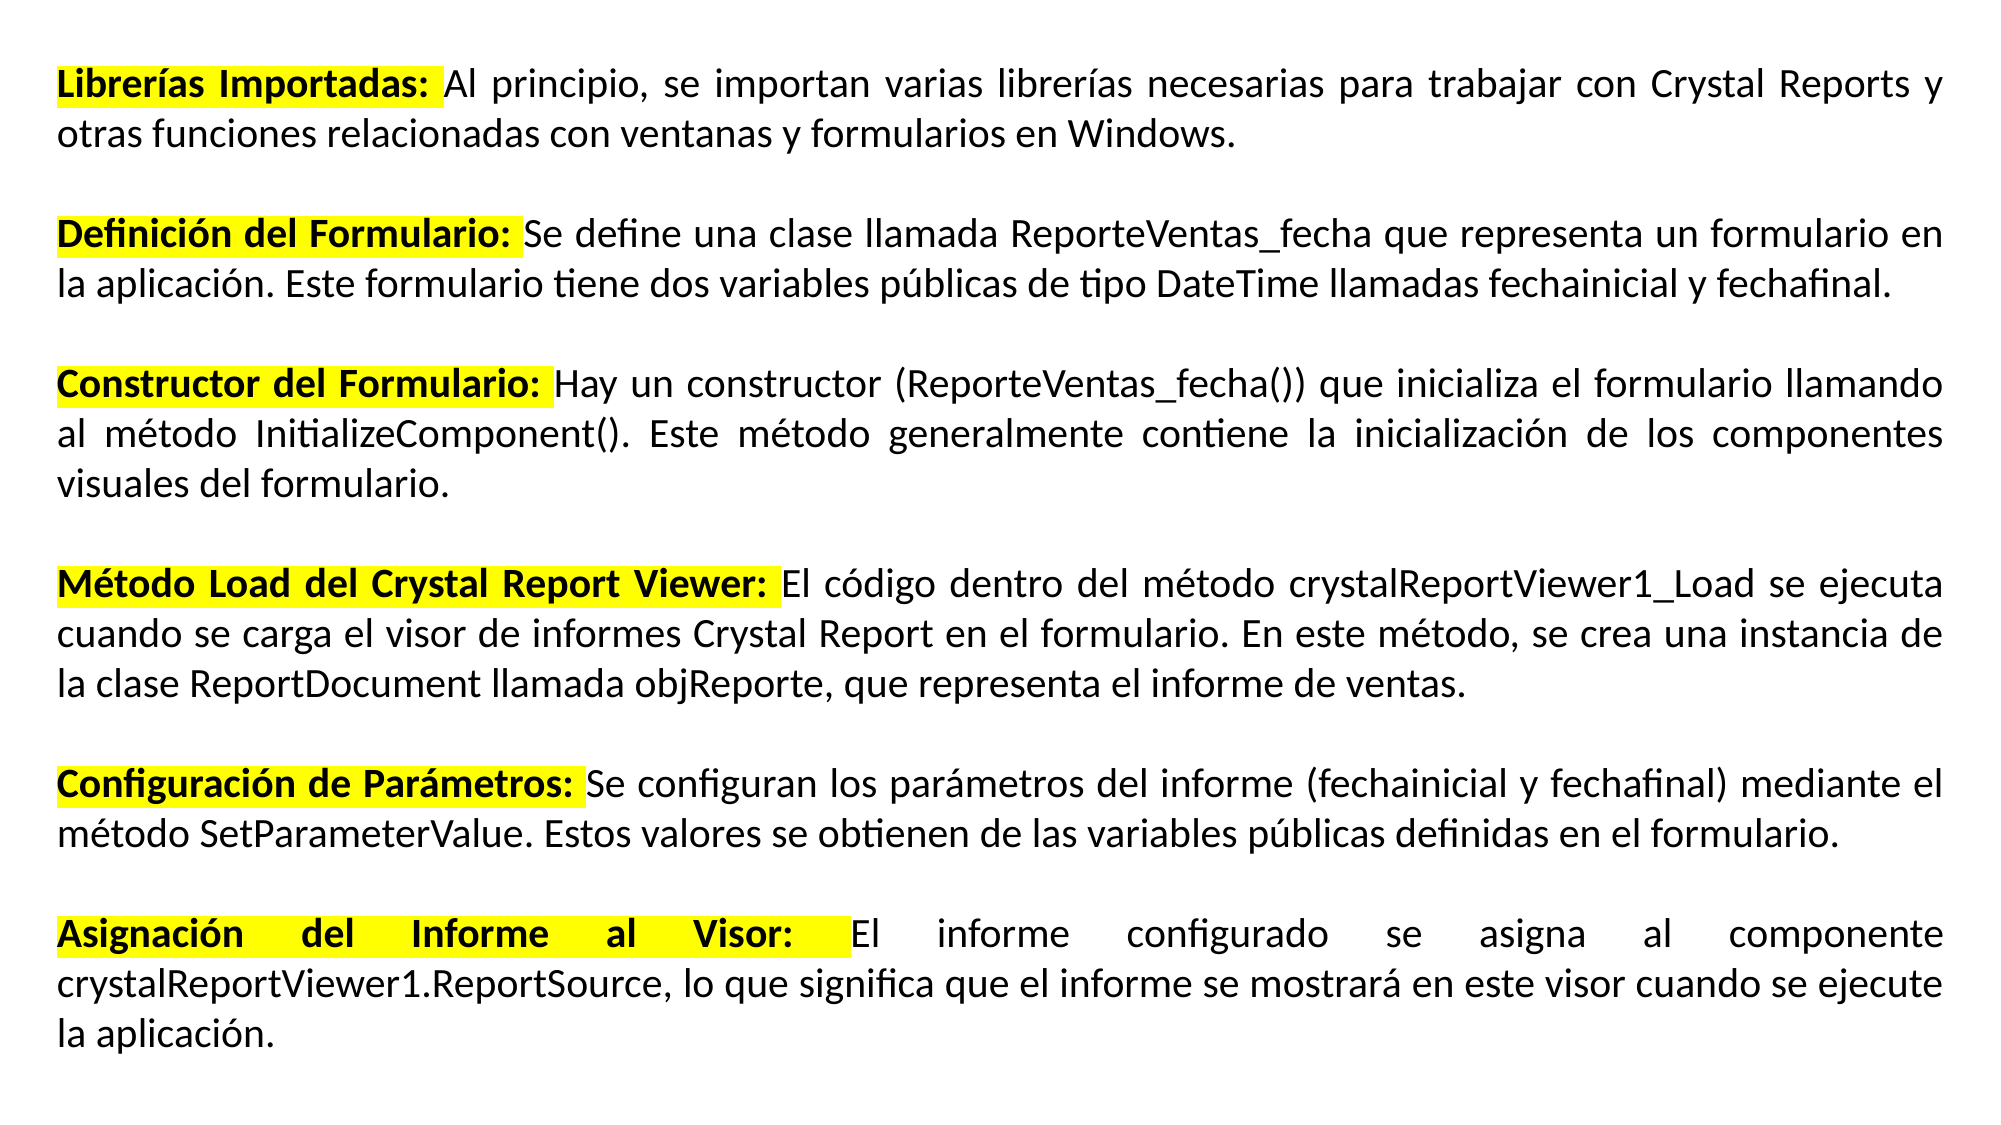

Librerías Importadas: Al principio, se importan varias librerías necesarias para trabajar con Crystal Reports y otras funciones relacionadas con ventanas y formularios en Windows.

Definición del Formulario: Se define una clase llamada ReporteVentas_fecha que representa un formulario en la aplicación. Este formulario tiene dos variables públicas de tipo DateTime llamadas fechainicial y fechafinal.

Constructor del Formulario: Hay un constructor (ReporteVentas_fecha()) que inicializa el formulario llamando al método InitializeComponent(). Este método generalmente contiene la inicialización de los componentes visuales del formulario.

Método Load del Crystal Report Viewer: El código dentro del método crystalReportViewer1_Load se ejecuta cuando se carga el visor de informes Crystal Report en el formulario. En este método, se crea una instancia de la clase ReportDocument llamada objReporte, que representa el informe de ventas.

Configuración de Parámetros: Se configuran los parámetros del informe (fechainicial y fechafinal) mediante el método SetParameterValue. Estos valores se obtienen de las variables públicas definidas en el formulario.

Asignación del Informe al Visor: El informe configurado se asigna al componente crystalReportViewer1.ReportSource, lo que significa que el informe se mostrará en este visor cuando se ejecute la aplicación.